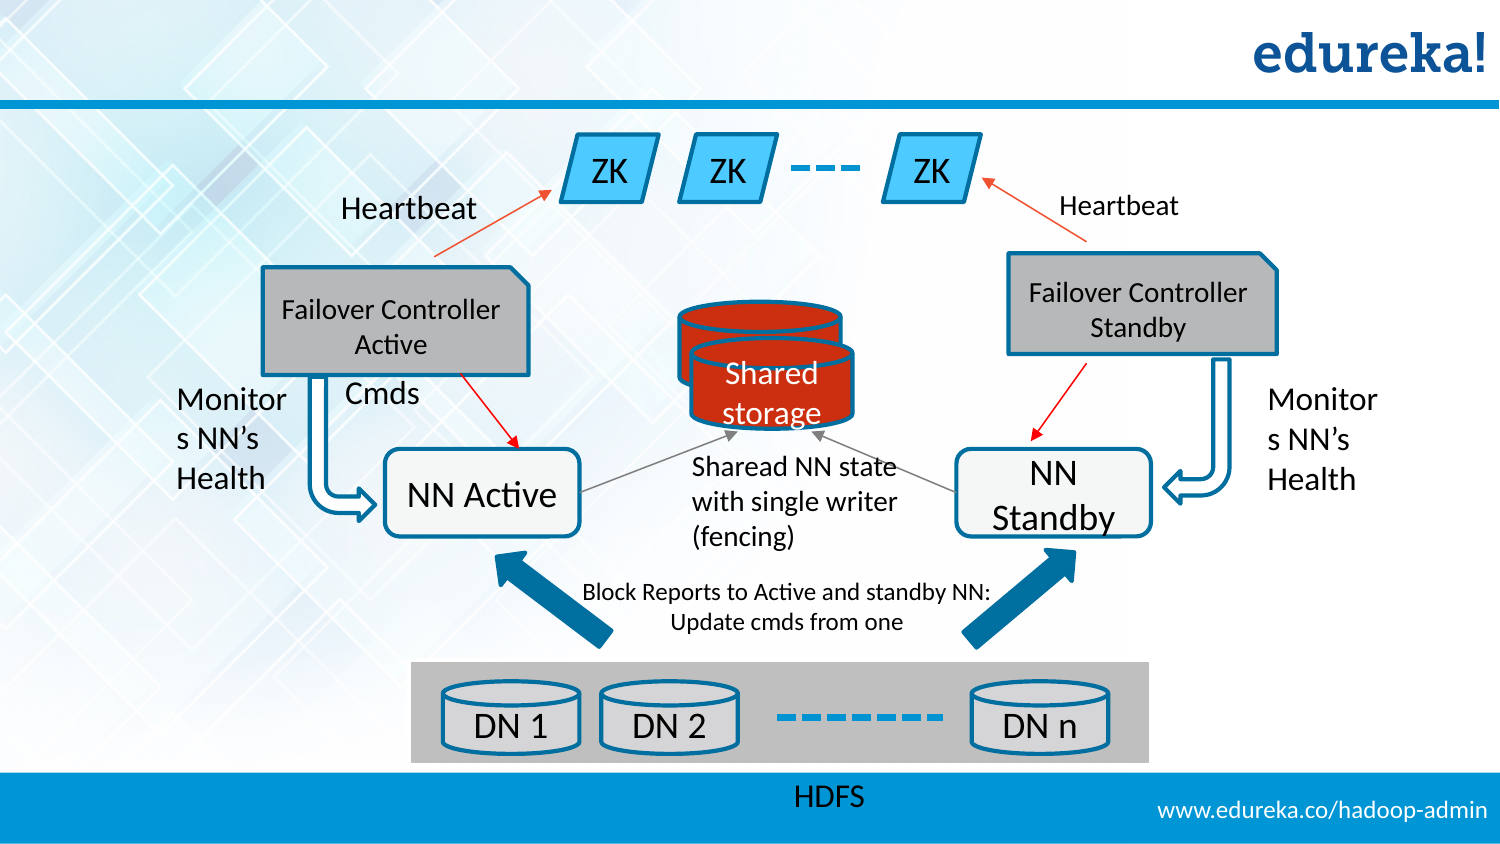

ZK
ZK
ZK
Heartbeat
Heartbeat
Failover Controller Standby
Failover Controller
Active

Shared storage

Cmds
Monitors NN’s Health
Monitors NN’s Health

Sharead NN state with single writer
(fencing)
NN Active
NN Standby
Block Reports to Active and standby NN: Update cmds from one

DN 1
DN 2
DN n
HDFS